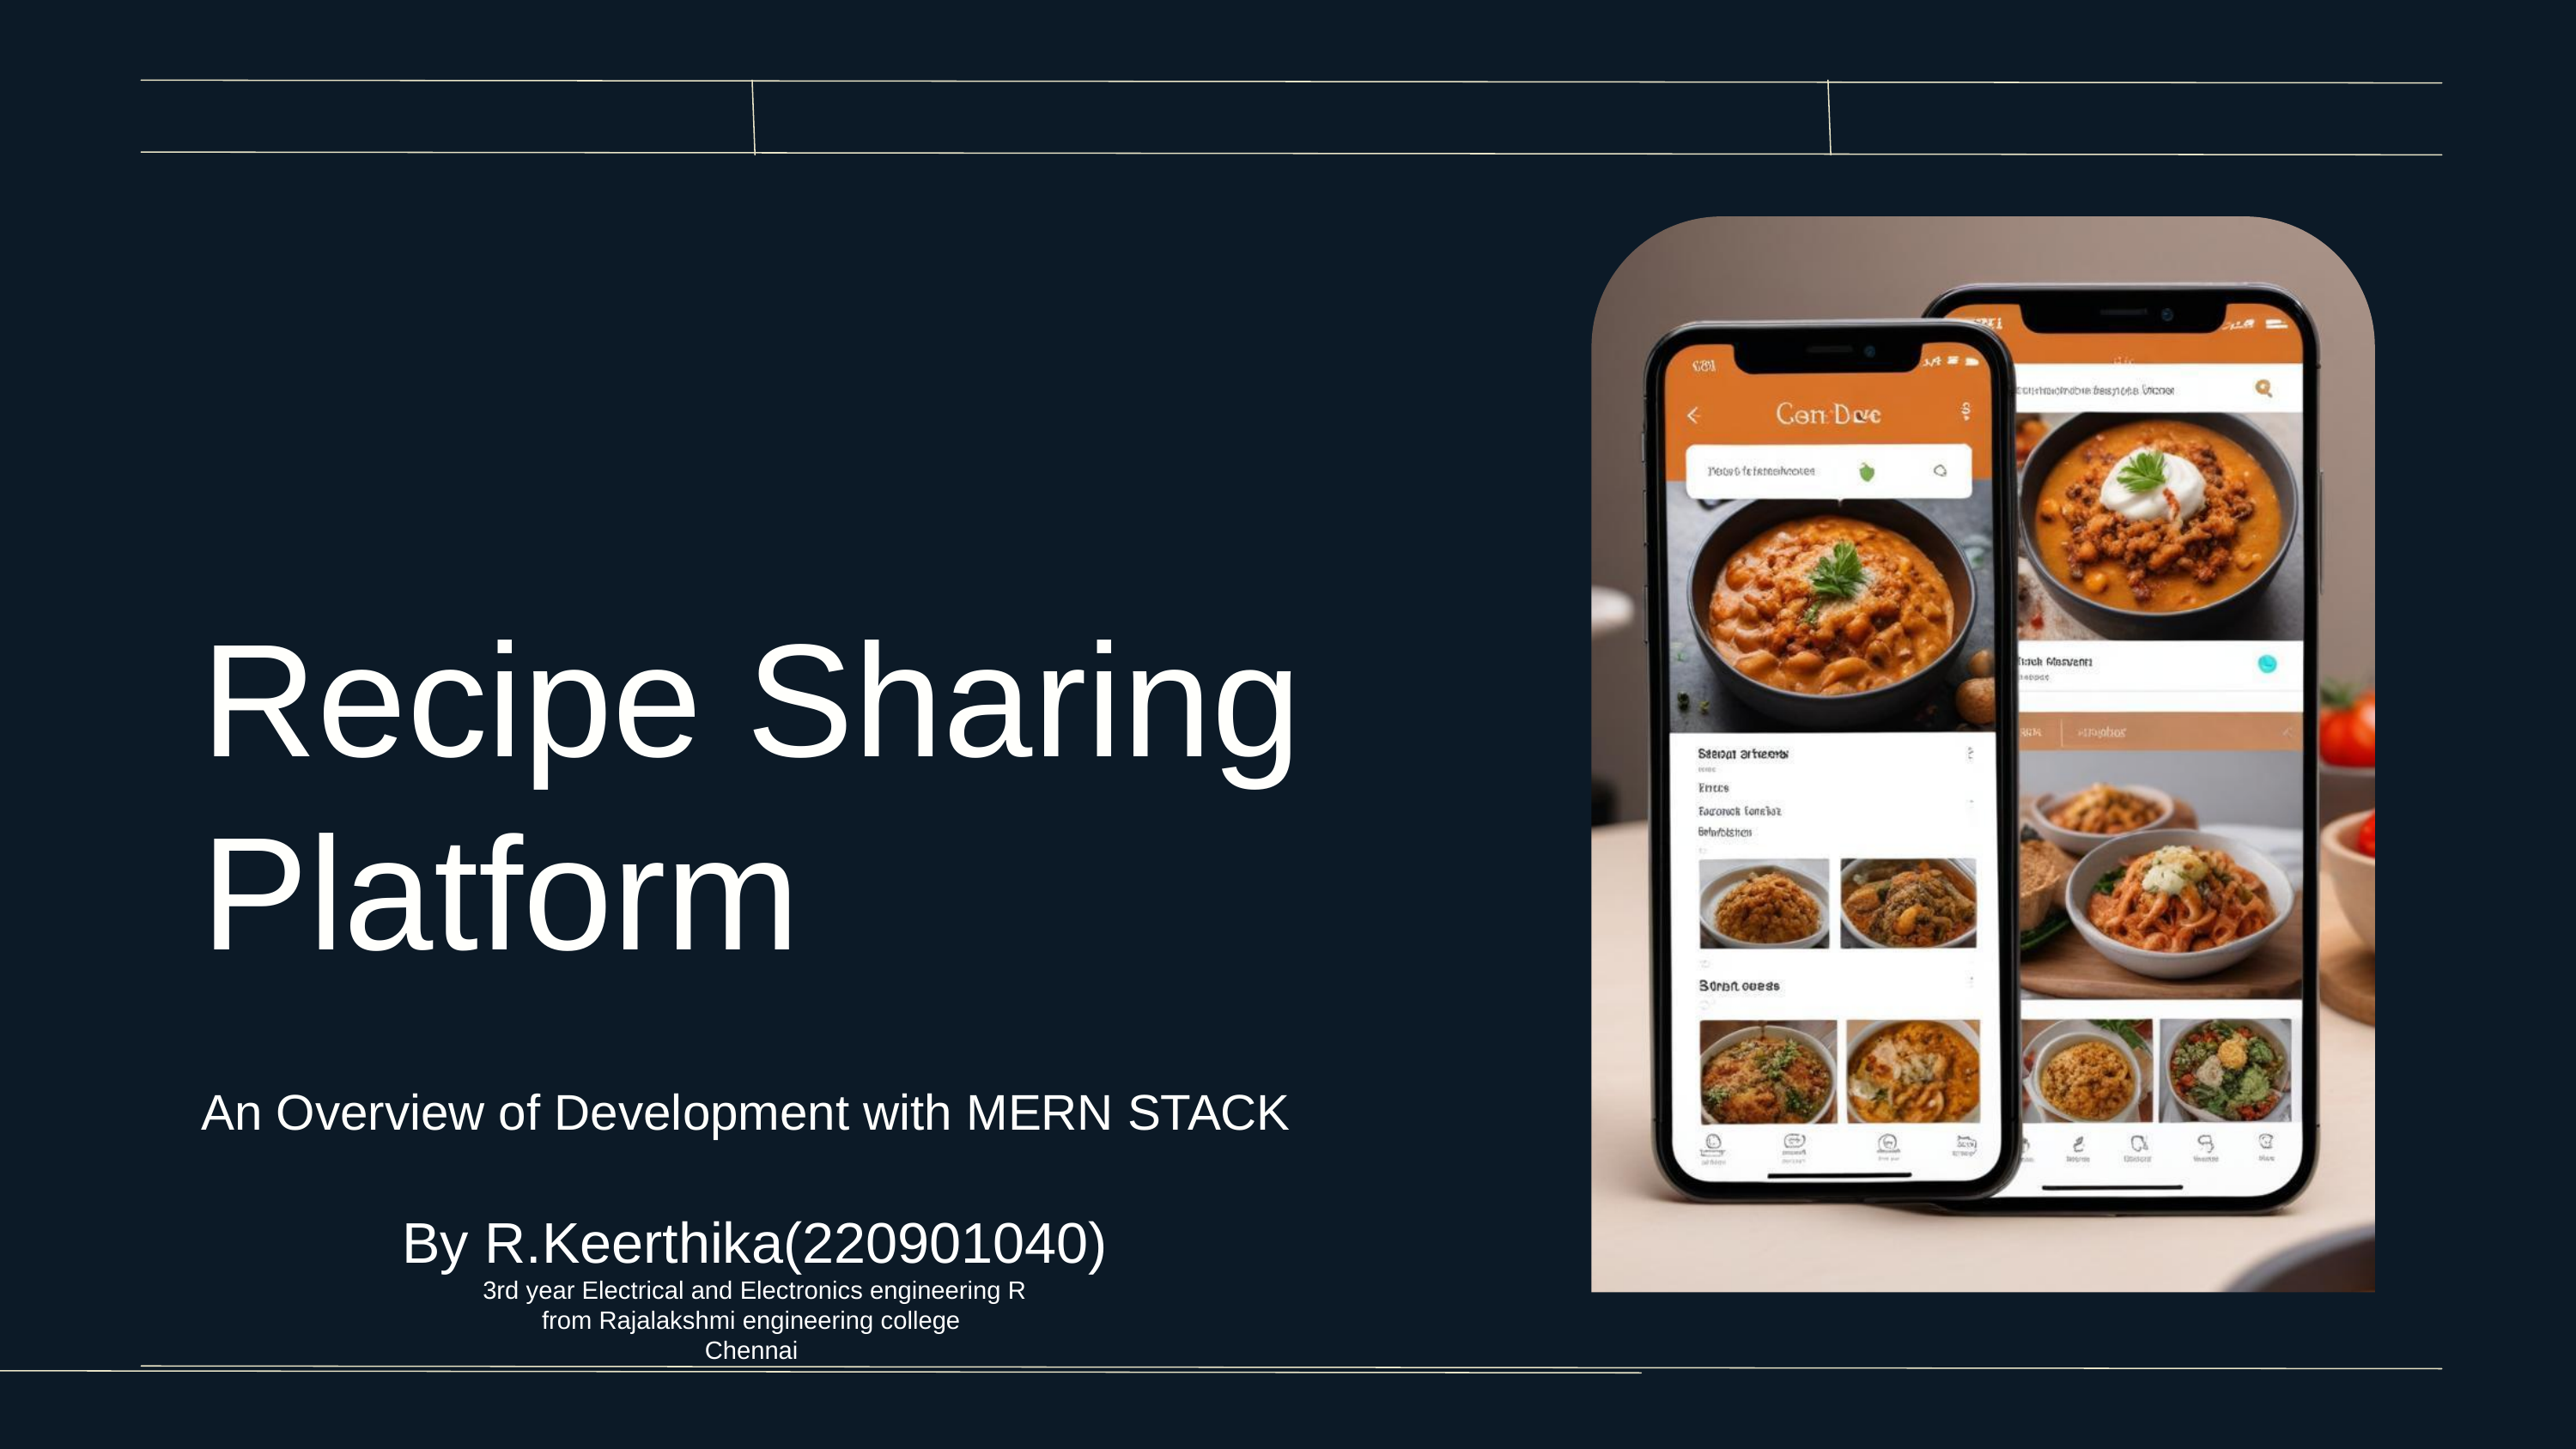

Recipe Sharing Platform

An Overview of Development with MERN STACK
By R.Keerthika(220901040)
3rd year Electrical and Electronics engineering R
from Rajalakshmi engineering college
Chennai